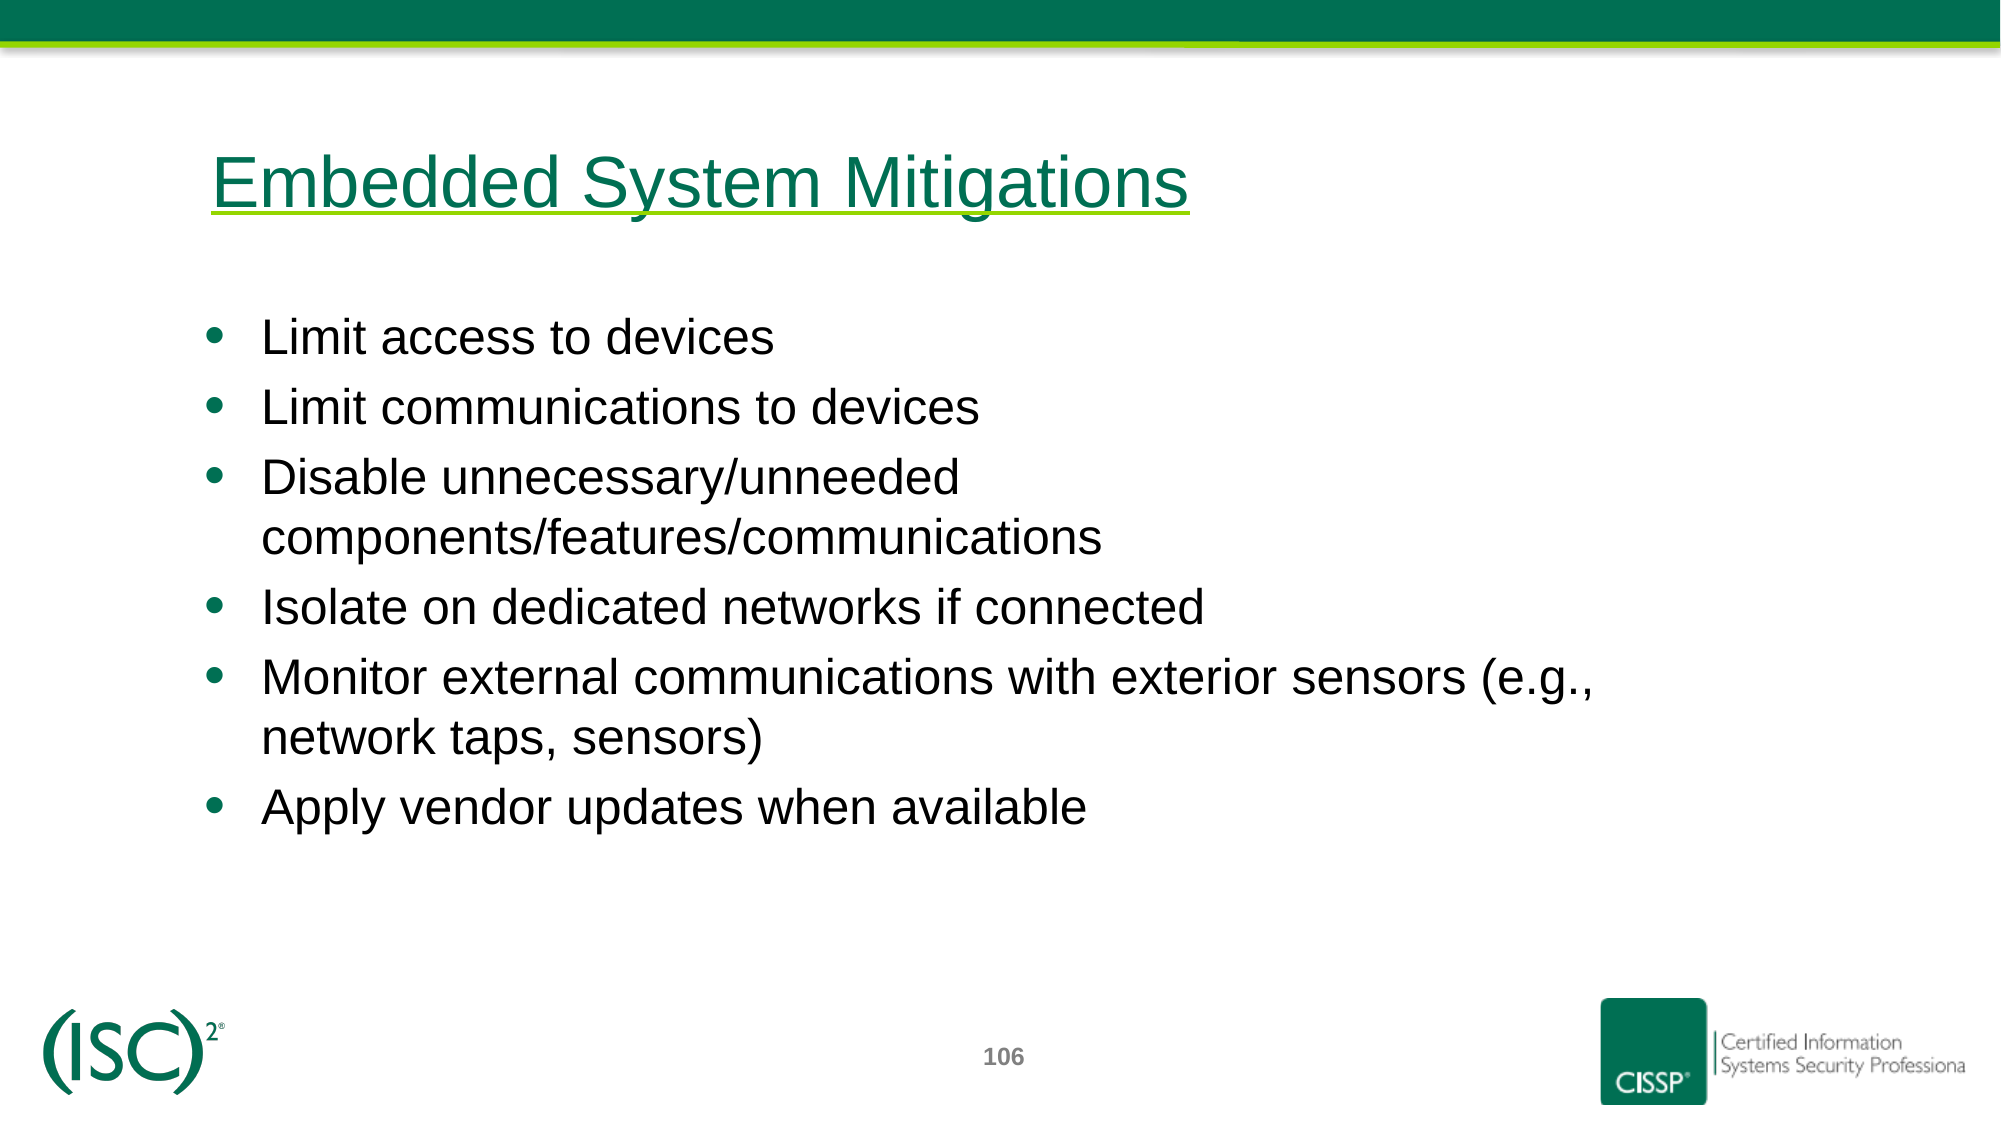

# Embedded System Mitigations
Limit access to devices
Limit communications to devices
Disable unnecessary/unneeded components/features/communications
Isolate on dedicated networks if connected
Monitor external communications with exterior sensors (e.g., network taps, sensors)
Apply vendor updates when available